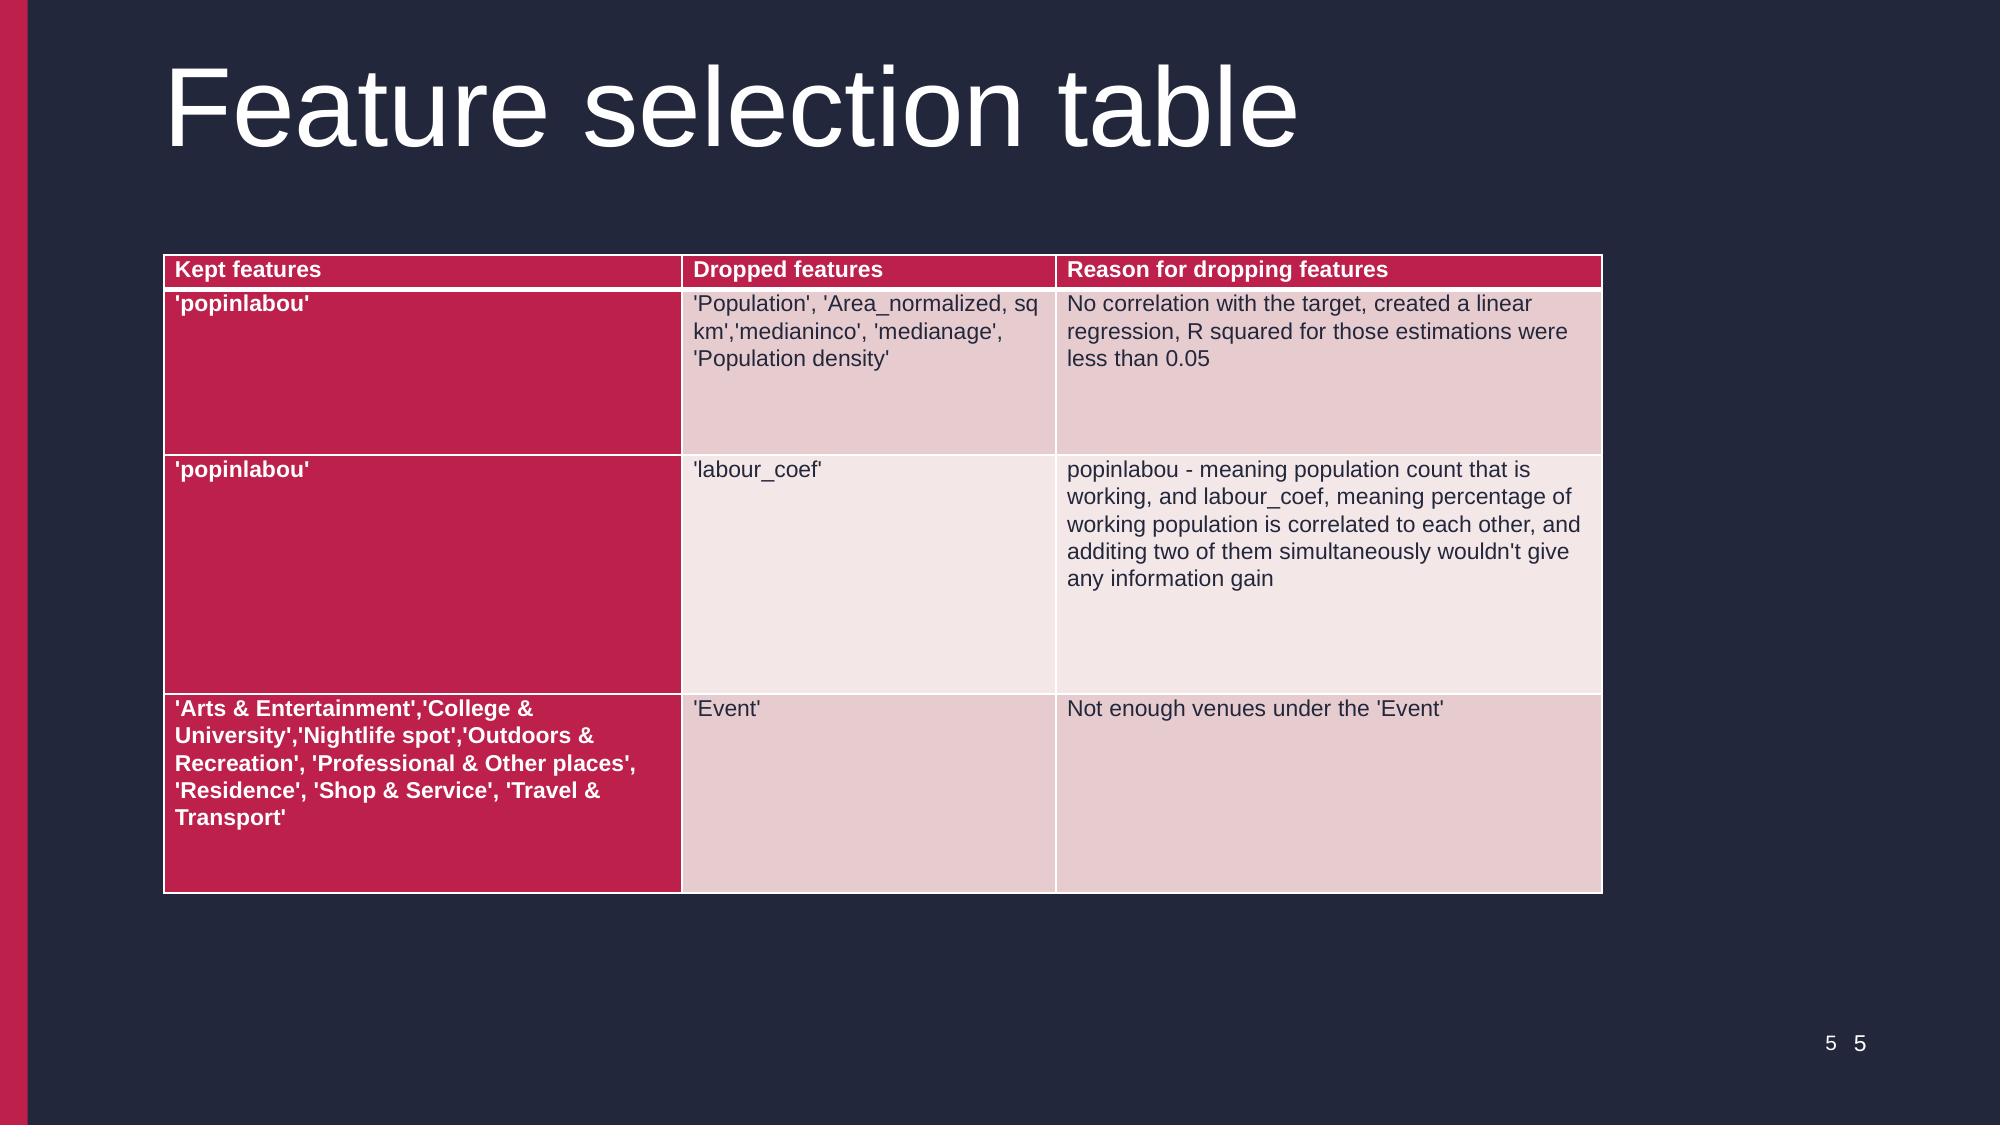

# Feature selection table
| Kept features | Dropped features | Reason for dropping features |
| --- | --- | --- |
| 'popinlabou' | 'Population', 'Area\_normalized, sq km','medianinco', 'medianage', 'Population density' | No correlation with the target, created a linear regression, R squared for those estimations were less than 0.05 |
| 'popinlabou' | 'labour\_coef' | popinlabou - meaning population count that is working, and labour\_coef, meaning percentage of working population is correlated to each other, and additing two of them simultaneously wouldn't give any information gain |
| 'Arts & Entertainment','College & University','Nightlife spot','Outdoors & Recreation', 'Professional & Other places', 'Residence', 'Shop & Service', 'Travel & Transport' | 'Event' | Not enough venues under the 'Event' |
5